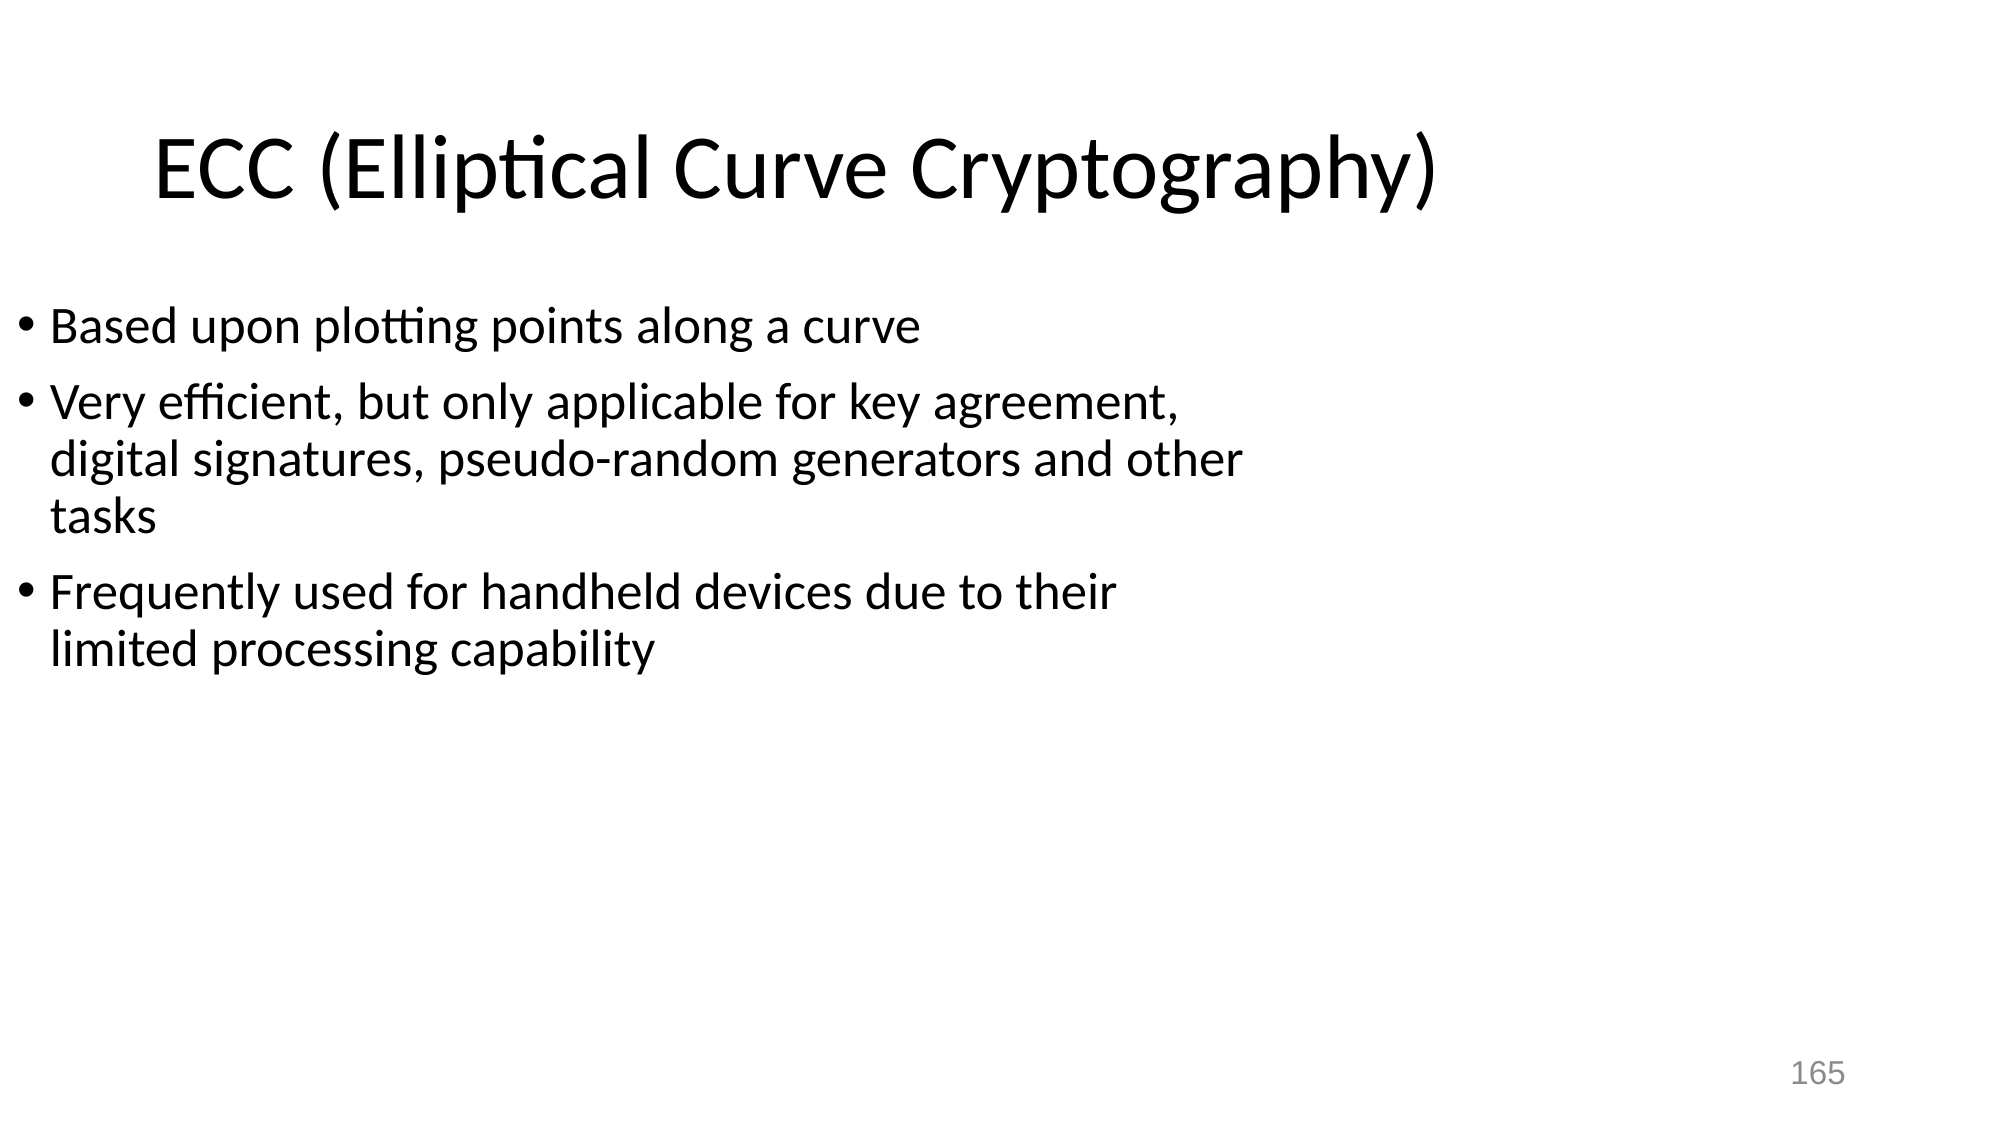

# ECC (Elliptical Curve Cryptography)
Based upon plotting points along a curve
Very efficient, but only applicable for key agreement, digital signatures, pseudo-random generators and other tasks
Frequently used for handheld devices due to their limited processing capability

165